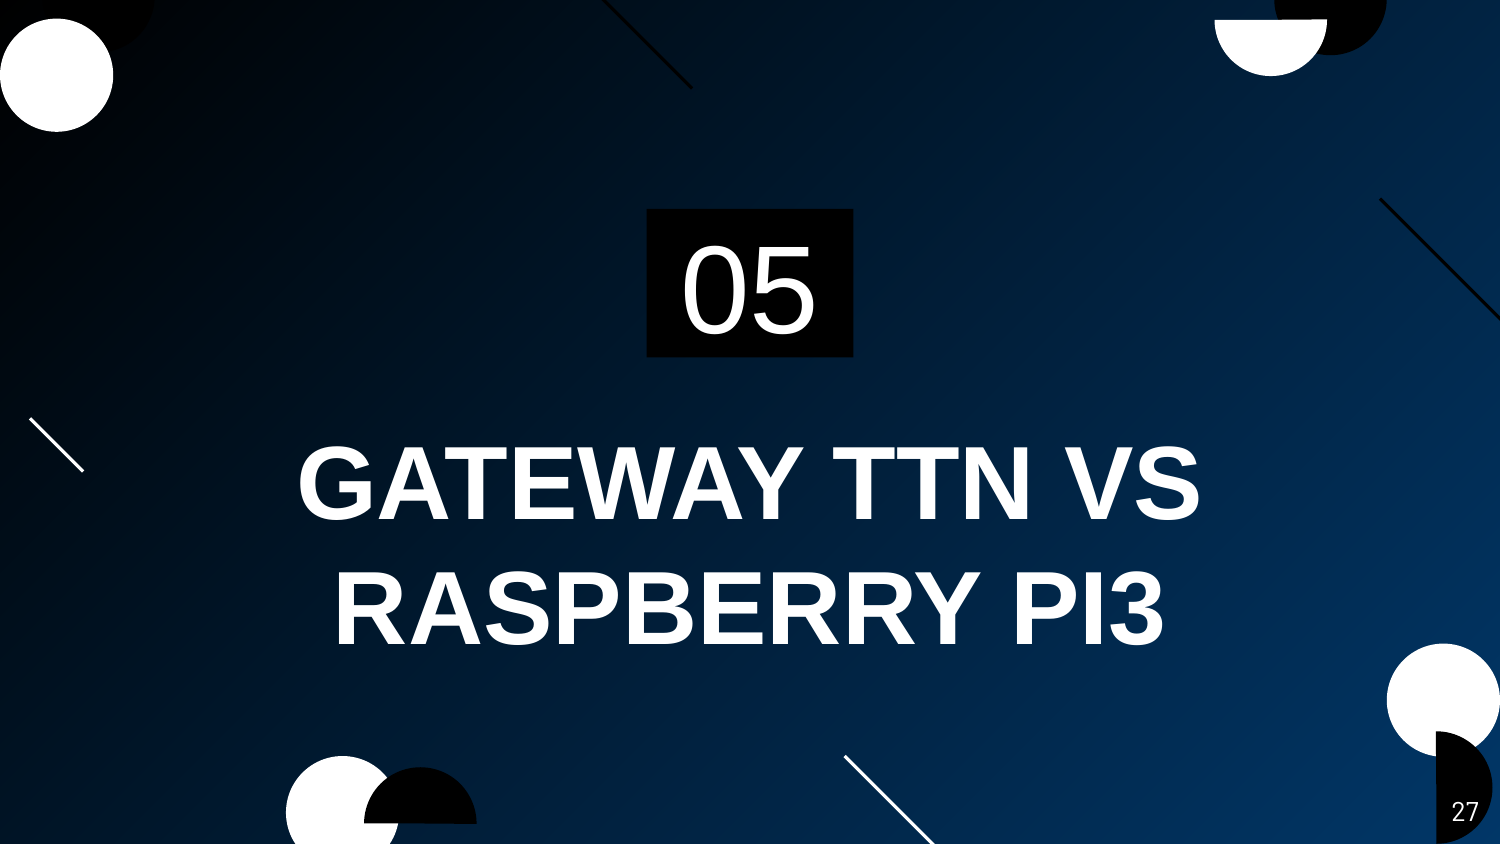

05
# GATEWAY TTN VS RASPBERRY PI3
27